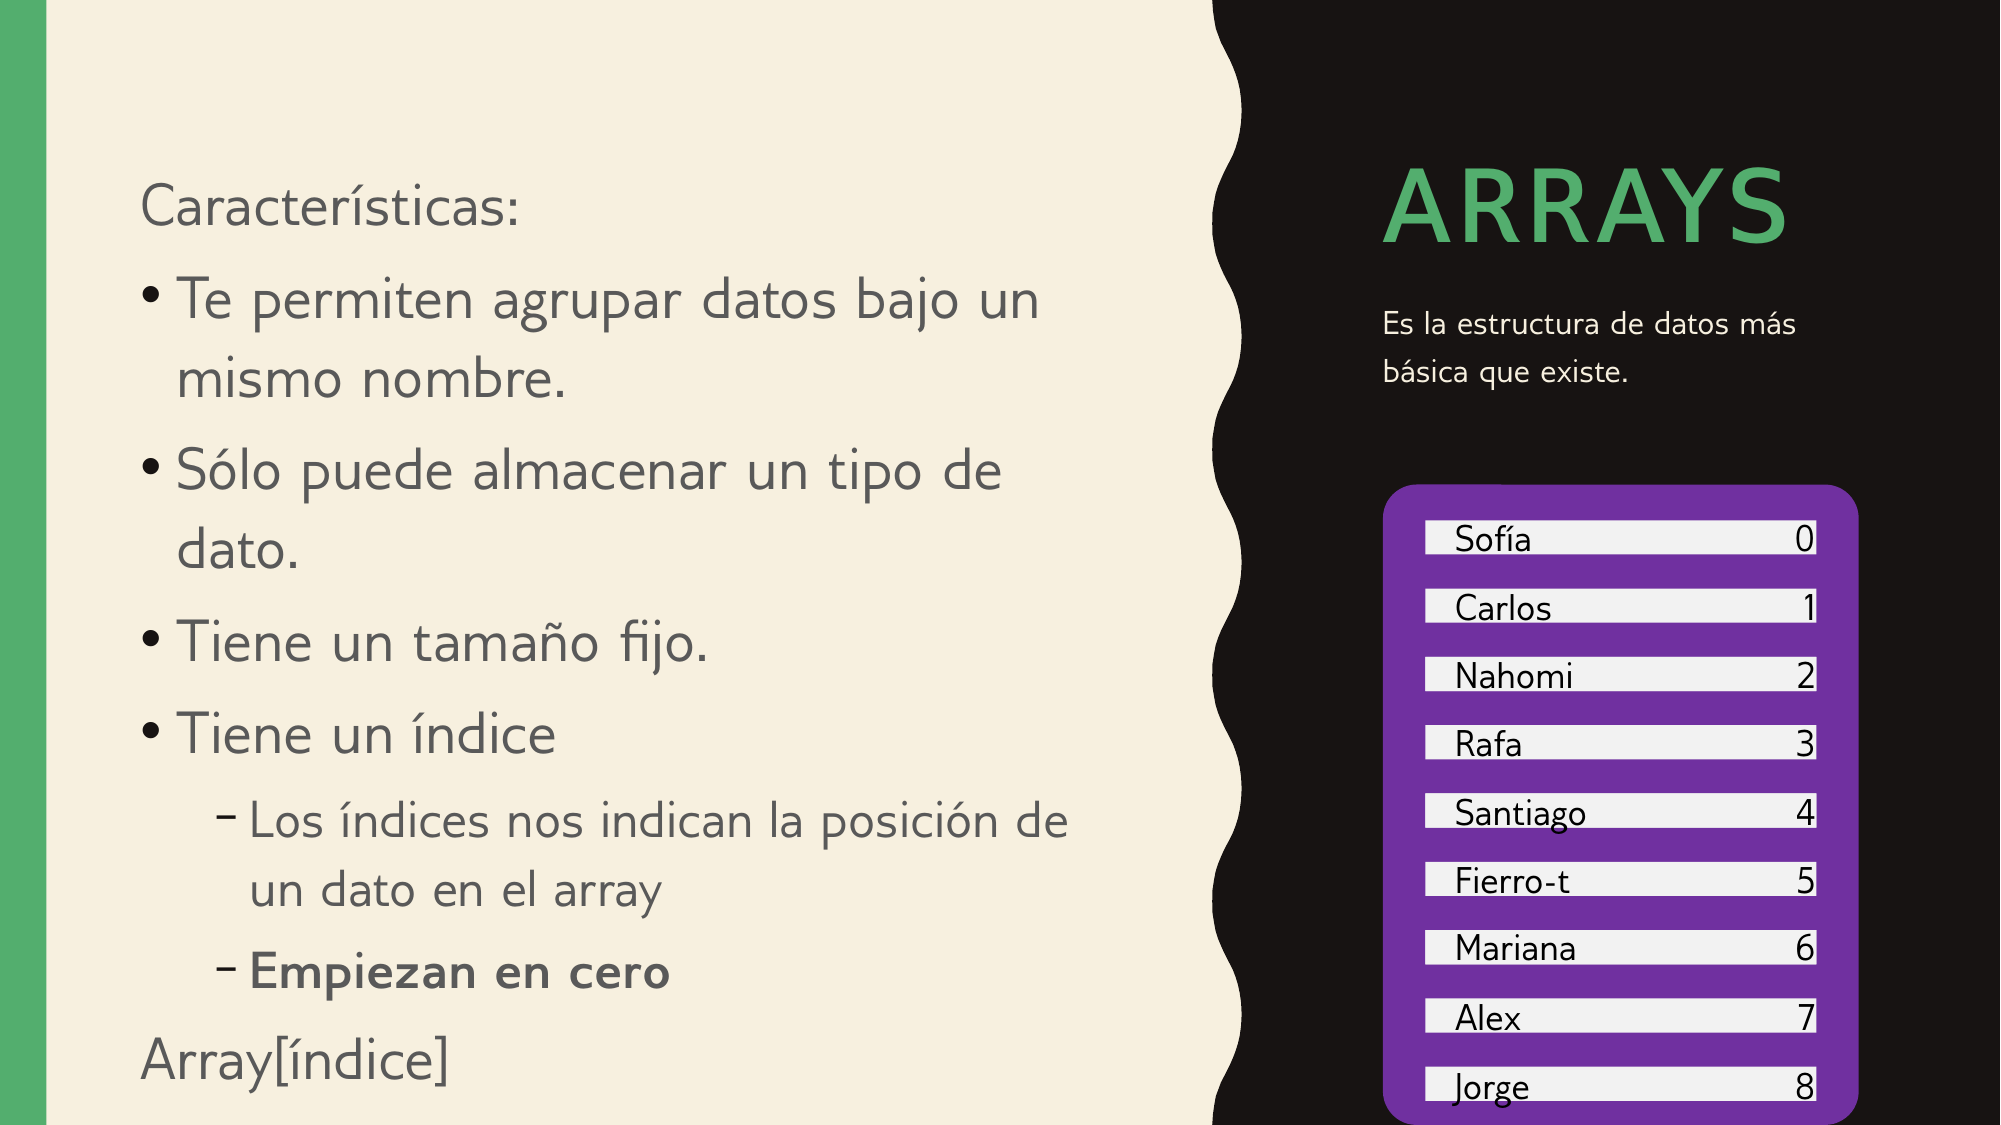

# Arrays
Características:
Te permiten agrupar datos bajo un mismo nombre.
Sólo puede almacenar un tipo de dato.
Tiene un tamaño fijo.
Tiene un índice
Los índices nos indican la posición de un dato en el array
Empiezan en cero
Array[índice]
Es la estructura de datos más básica que existe.

Sofía
0
Carlos
1
Nahomi
2
Rafa
3
Santiago
4
Fierro-t
5
Mariana
6
Alex
7
Jorge
8